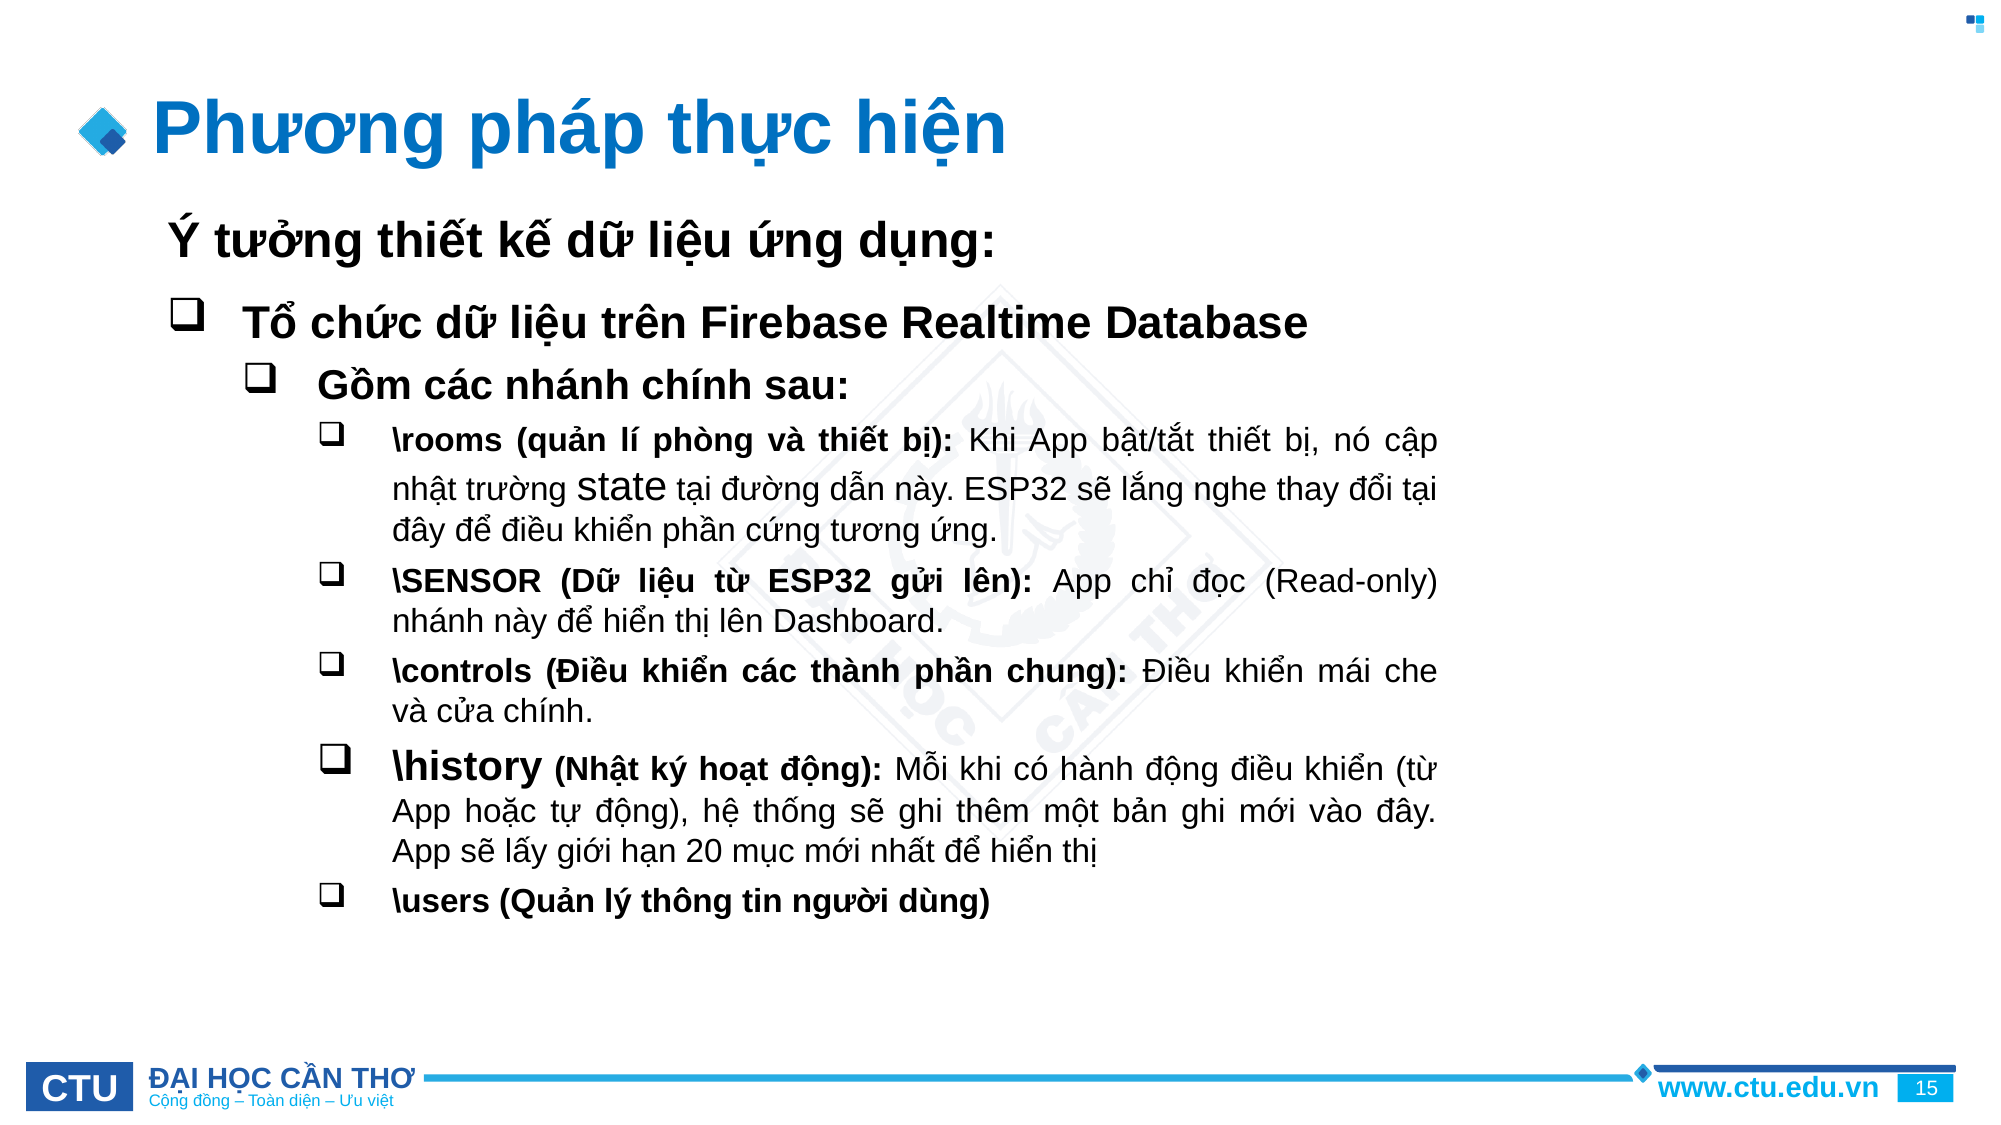

# Phương pháp thực hiện
Ý tưởng thiết kế dữ liệu ứng dụng:
Tổ chức dữ liệu trên Firebase Realtime Database
Gồm các nhánh chính sau:
\rooms (quản lí phòng và thiết bị): Khi App bật/tắt thiết bị, nó cập nhật trường state tại đường dẫn này. ESP32 sẽ lắng nghe thay đổi tại đây để điều khiển phần cứng tương ứng.
\SENSOR (Dữ liệu từ ESP32 gửi lên): App chỉ đọc (Read-only) nhánh này để hiển thị lên Dashboard.
\controls (Điều khiển các thành phần chung): Điều khiển mái che và cửa chính.
\history (Nhật ký hoạt động): Mỗi khi có hành động điều khiển (từ App hoặc tự động), hệ thống sẽ ghi thêm một bản ghi mới vào đây. App sẽ lấy giới hạn 20 mục mới nhất để hiển thị
\users (Quản lý thông tin người dùng)